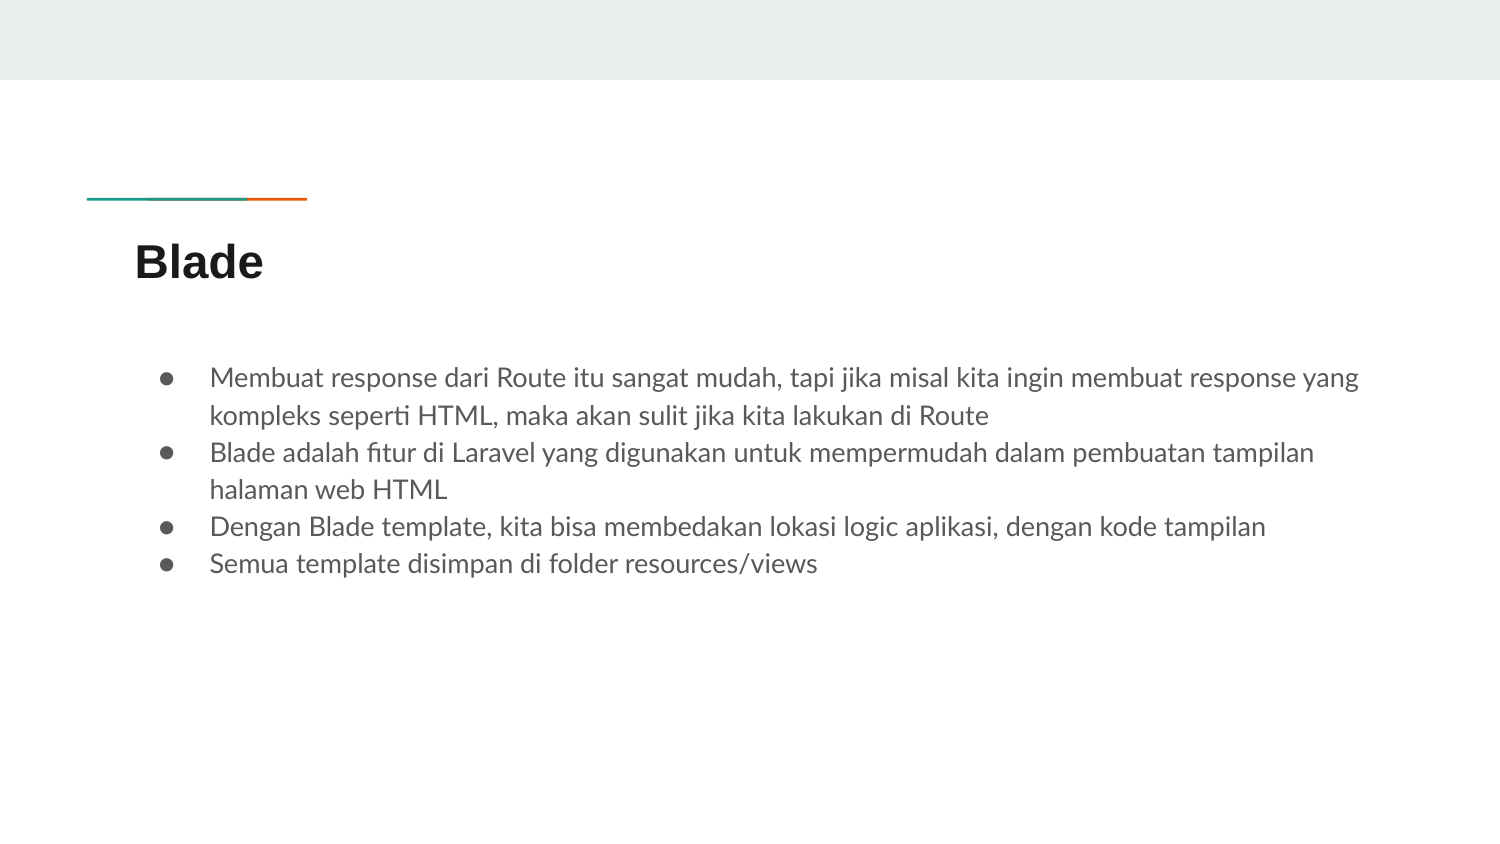

# Blade
Membuat response dari Route itu sangat mudah, tapi jika misal kita ingin membuat response yang kompleks seperti HTML, maka akan sulit jika kita lakukan di Route
Blade adalah fitur di Laravel yang digunakan untuk mempermudah dalam pembuatan tampilan halaman web HTML
Dengan Blade template, kita bisa membedakan lokasi logic aplikasi, dengan kode tampilan
Semua template disimpan di folder resources/views